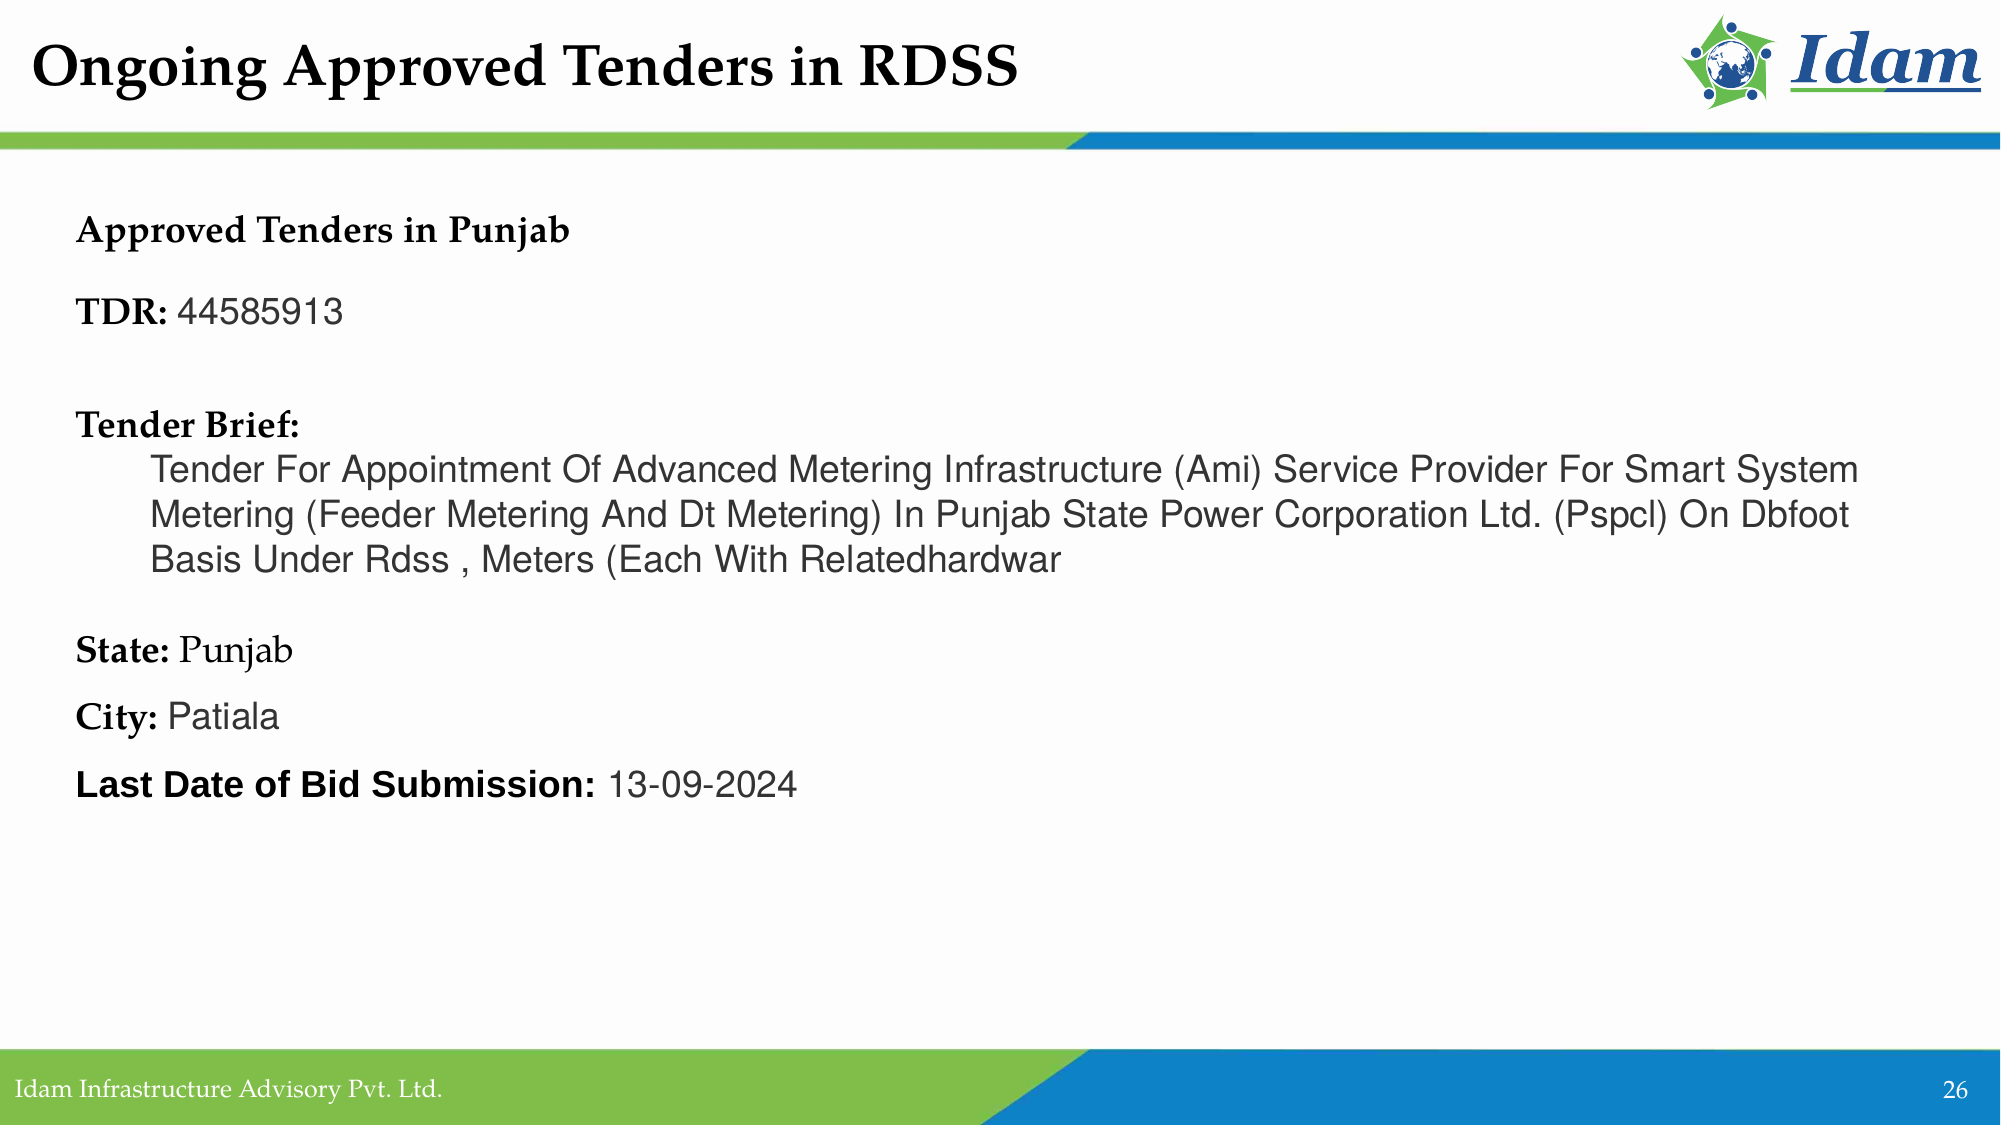

Ongoing Approved Tenders in RDSS
Approved Tenders in Punjab
TDR: 44585913

Tender Brief:
Tender For Appointment Of Advanced Metering Infrastructure (Ami) Service Provider For Smart System Metering (Feeder Metering And Dt Metering) In Punjab State Power Corporation Ltd. (Pspcl) On Dbfoot Basis Under Rdss , Meters (Each With Relatedhardwar

State: Punjab
City: Patiala
Last Date of Bid Submission: 13-09-2024
26